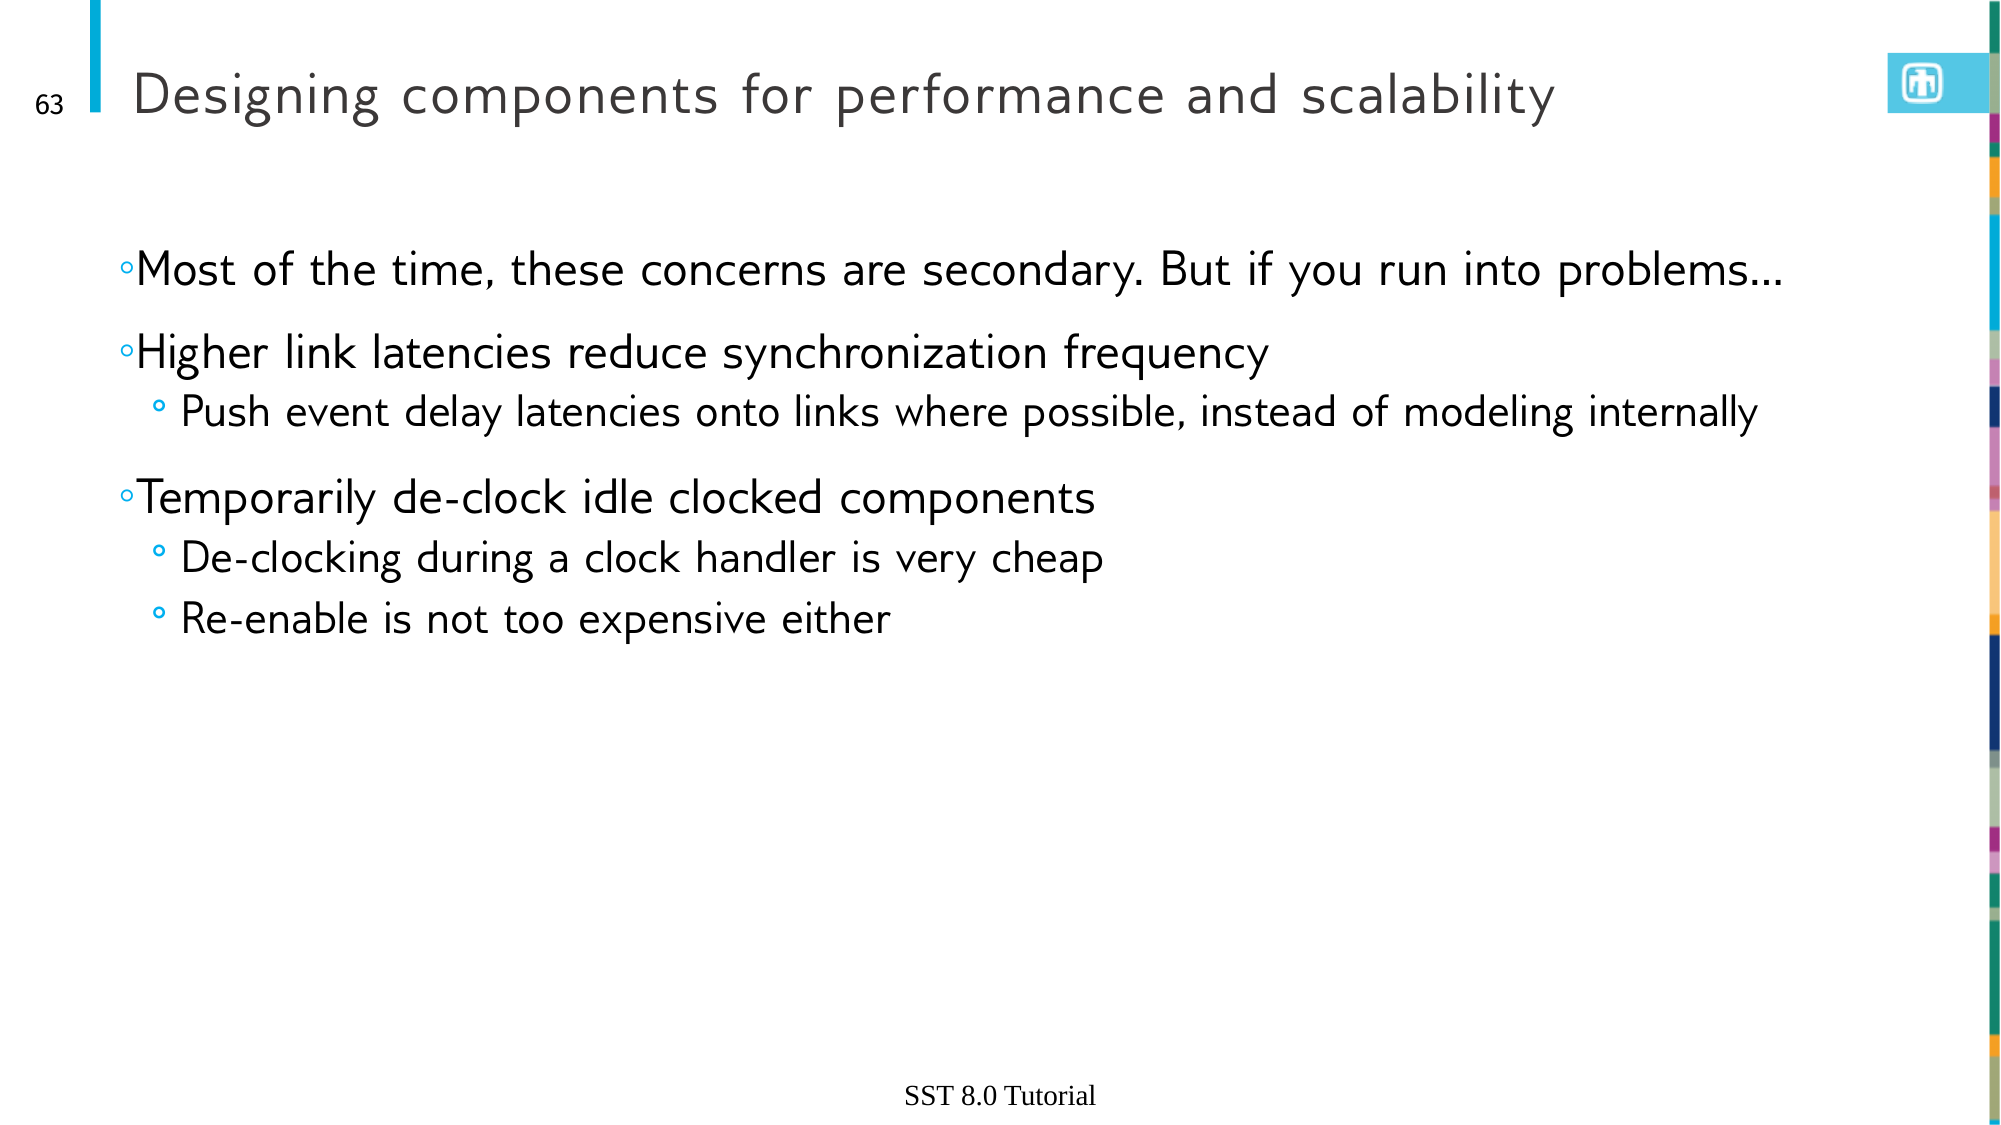

# Designing components for performance and scalability
63
Most of the time, these concerns are secondary. But if you run into problems…
Higher link latencies reduce synchronization frequency
Push event delay latencies onto links where possible, instead of modeling internally
Temporarily de-clock idle clocked components
De-clocking during a clock handler is very cheap
Re-enable is not too expensive either

SST 8.0 Tutorial